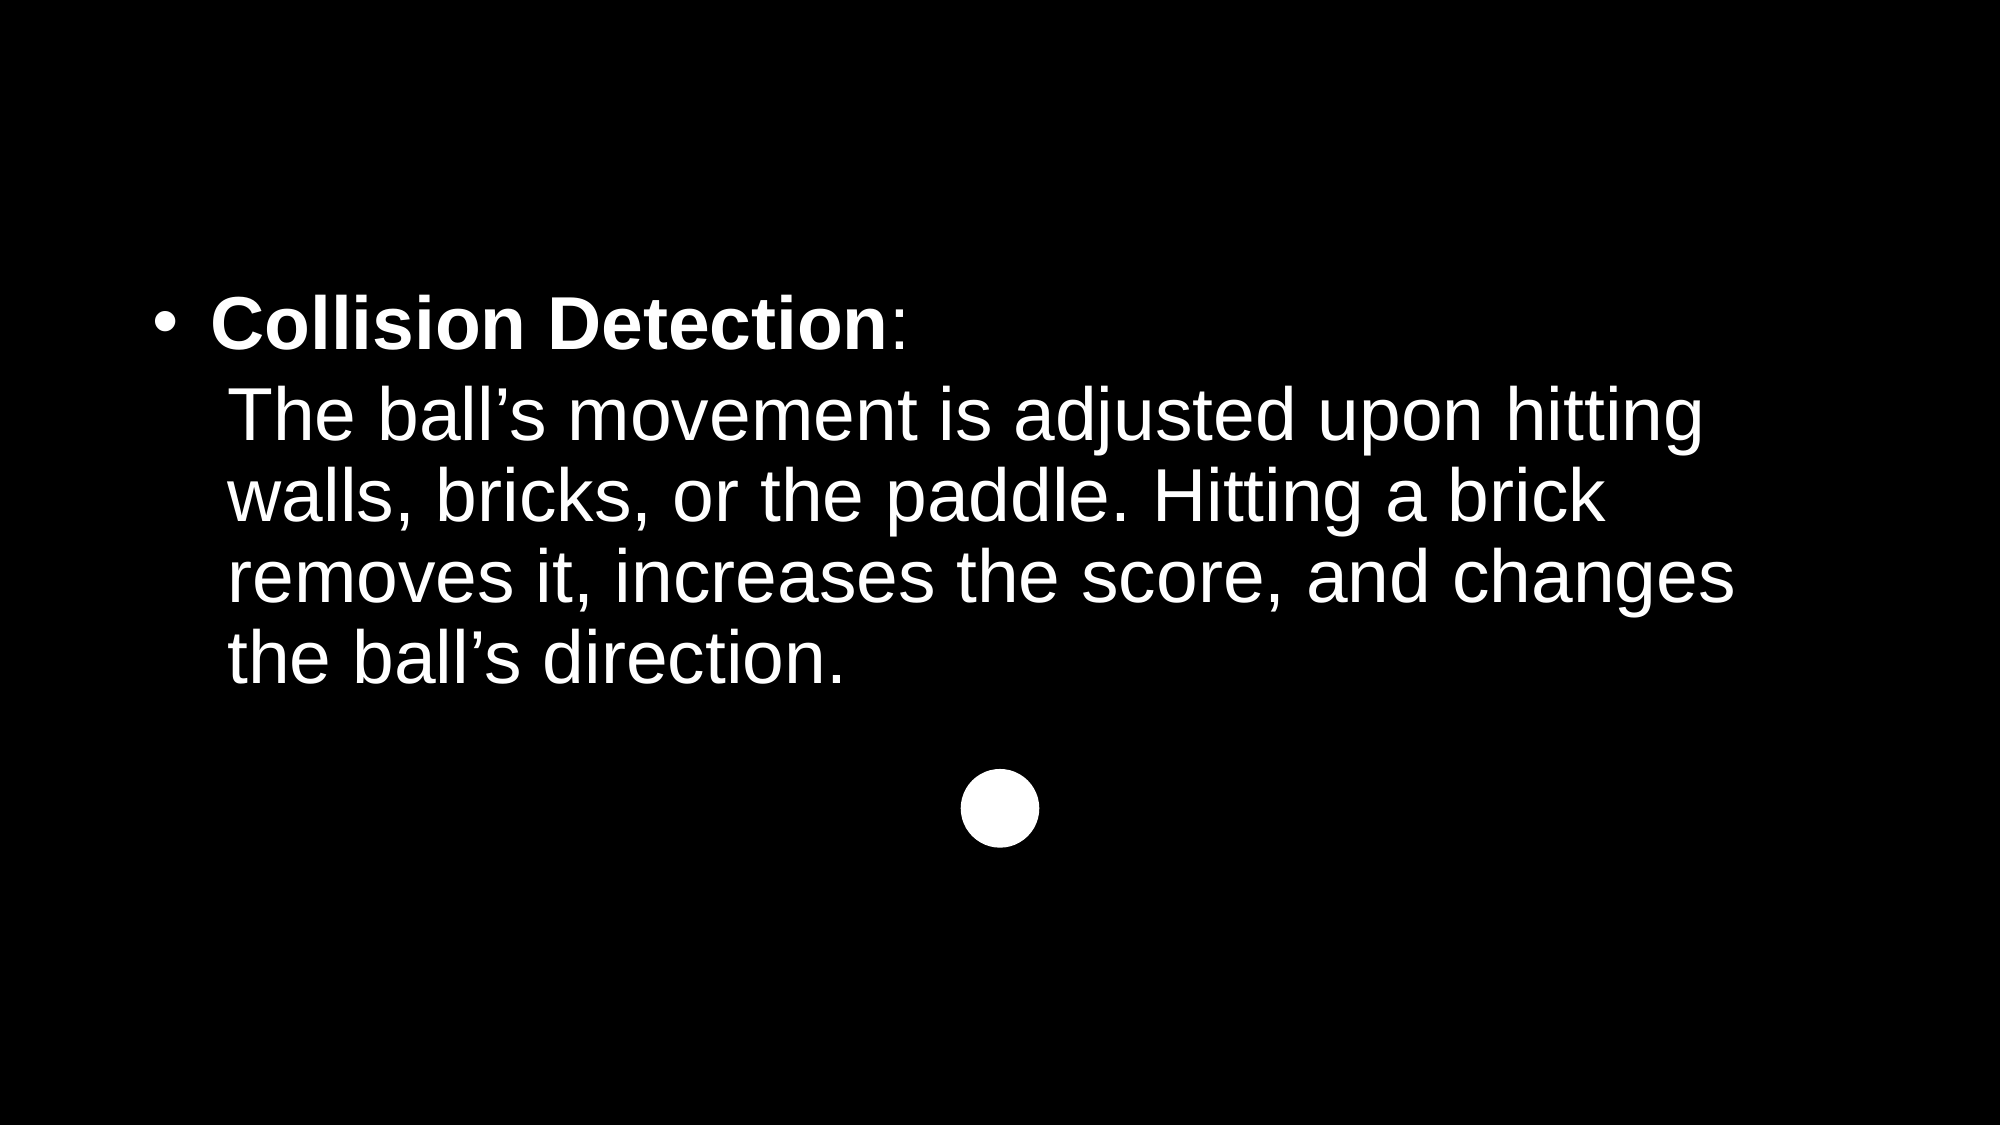

#
 Collision Detection:
The ball’s movement is adjusted upon hitting walls, bricks, or the paddle. Hitting a brick removes it, increases the score, and changes the ball’s direction.